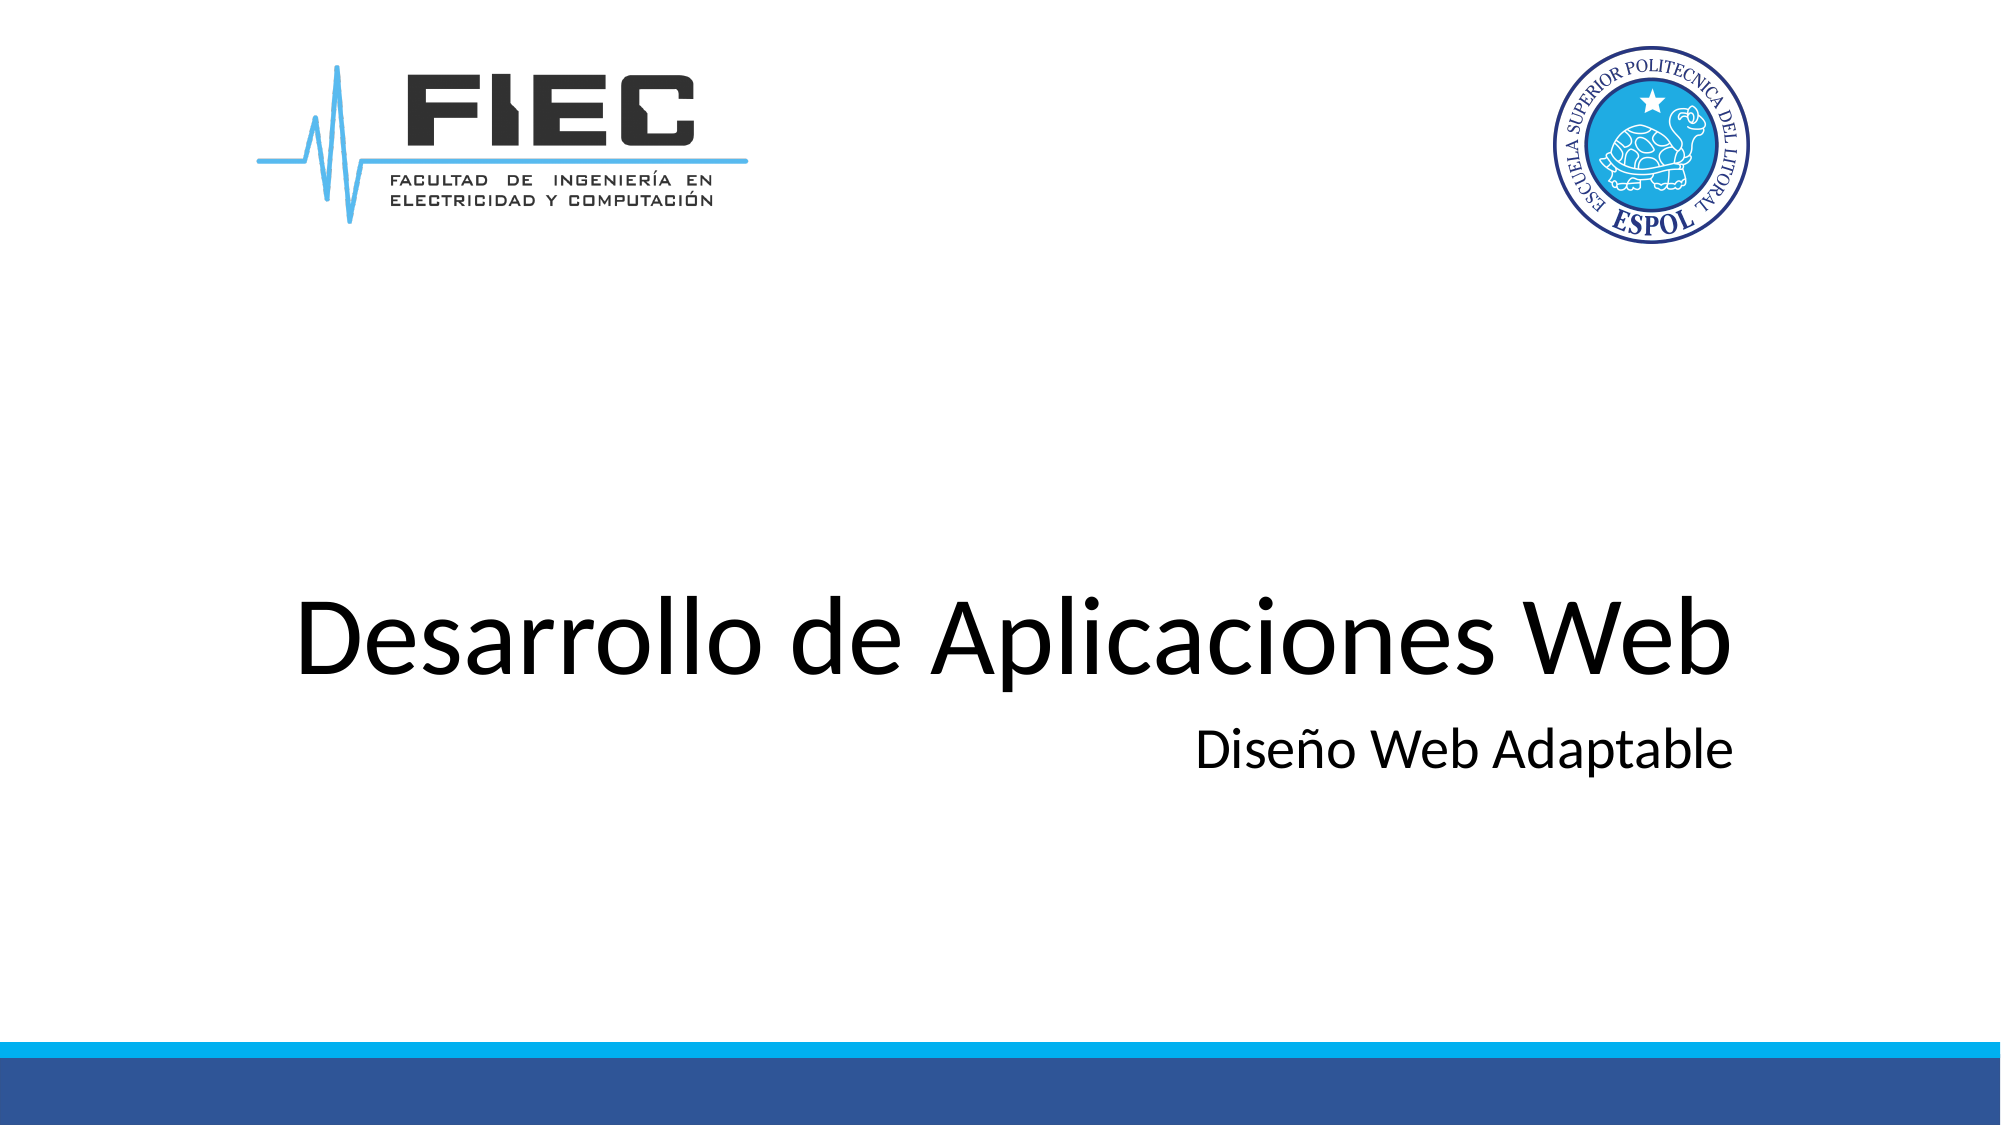

# Desarrollo de Aplicaciones Web
Diseño Web Adaptable